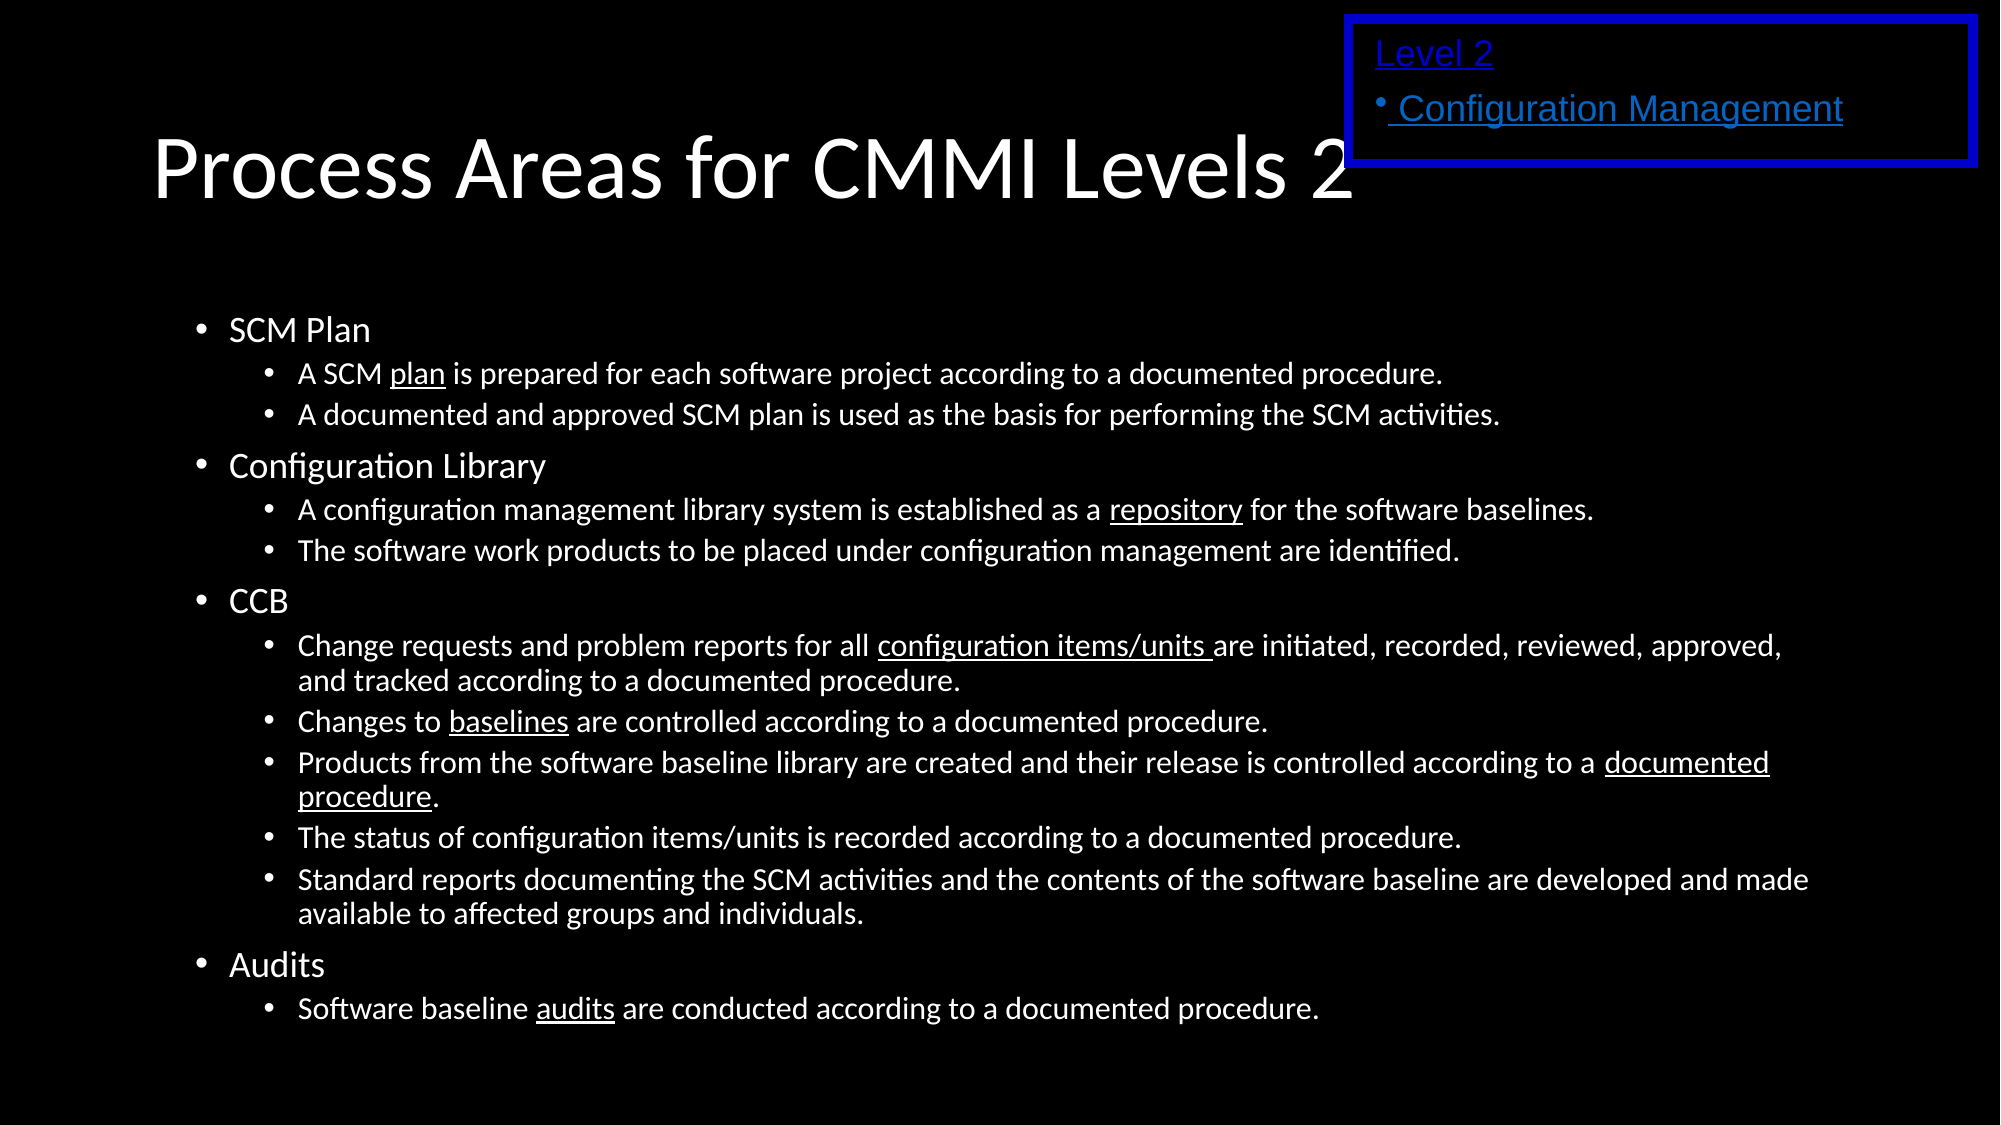

Level 2
 Configuration Management
# Process Areas for CMMI Levels 2
SCM Plan
A SCM plan is prepared for each software project according to a documented procedure.
A documented and approved SCM plan is used as the basis for performing the SCM activities.
Configuration Library
A configuration management library system is established as a repository for the software baselines.
The software work products to be placed under configuration management are identified.
CCB
Change requests and problem reports for all configuration items/units are initiated, recorded, reviewed, approved, and tracked according to a documented procedure.
Changes to baselines are controlled according to a documented procedure.
Products from the software baseline library are created and their release is controlled according to a documented procedure.
The status of configuration items/units is recorded according to a documented procedure.
Standard reports documenting the SCM activities and the contents of the software baseline are developed and made available to affected groups and individuals.
Audits
Software baseline audits are conducted according to a documented procedure.